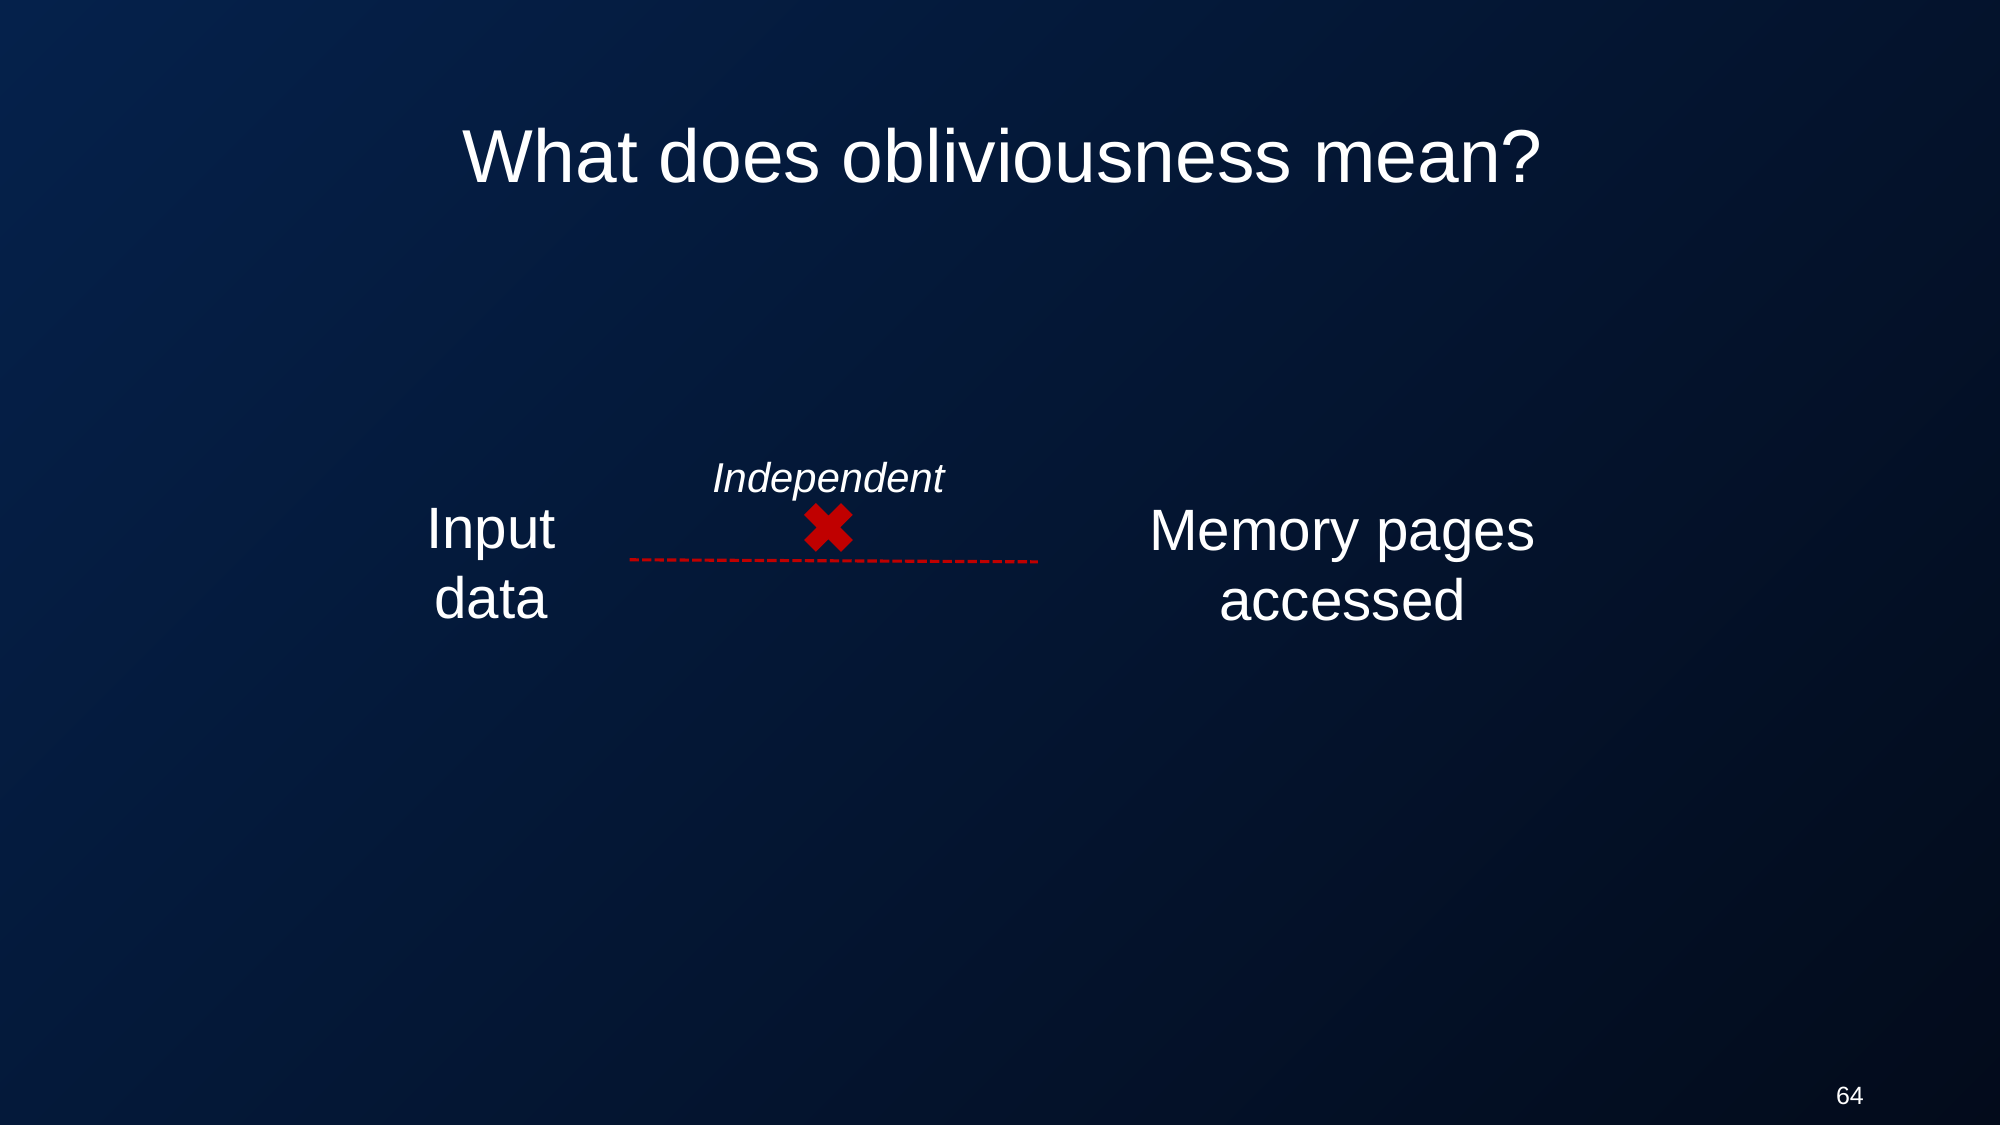

What does obliviousness mean?
Independent
Input data
Memory pages accessed

64